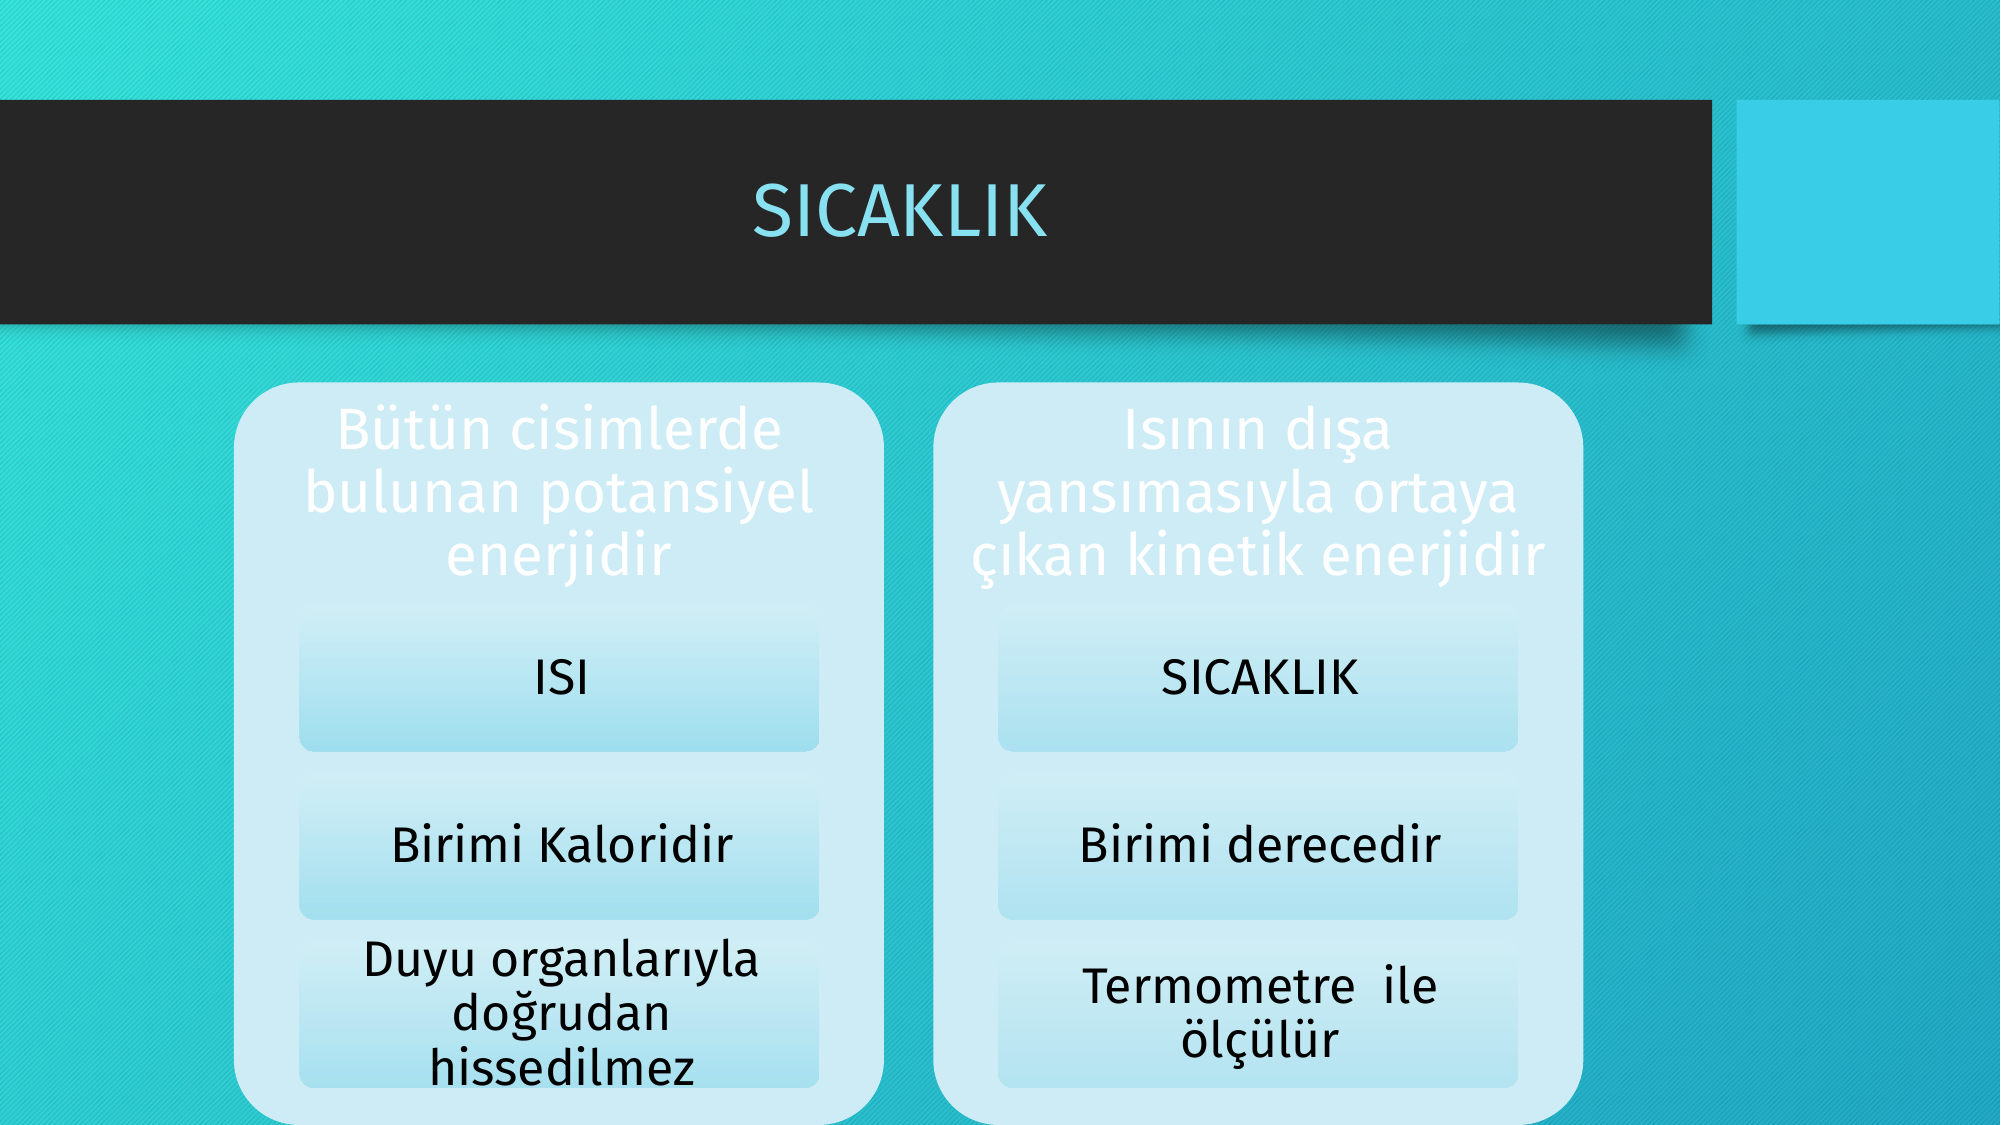

# SICAKLIK
Bütün cisimlerde bulunan potansiyel enerjidir
ISI
Birimi Kaloridir
Duyu organlarıyla doğrudan hissedilmez
Isının dışa yansımasıyla ortaya çıkan kinetik enerjidir
SICAKLIK
Birimi derecedir
Termometre  ile ölçülür